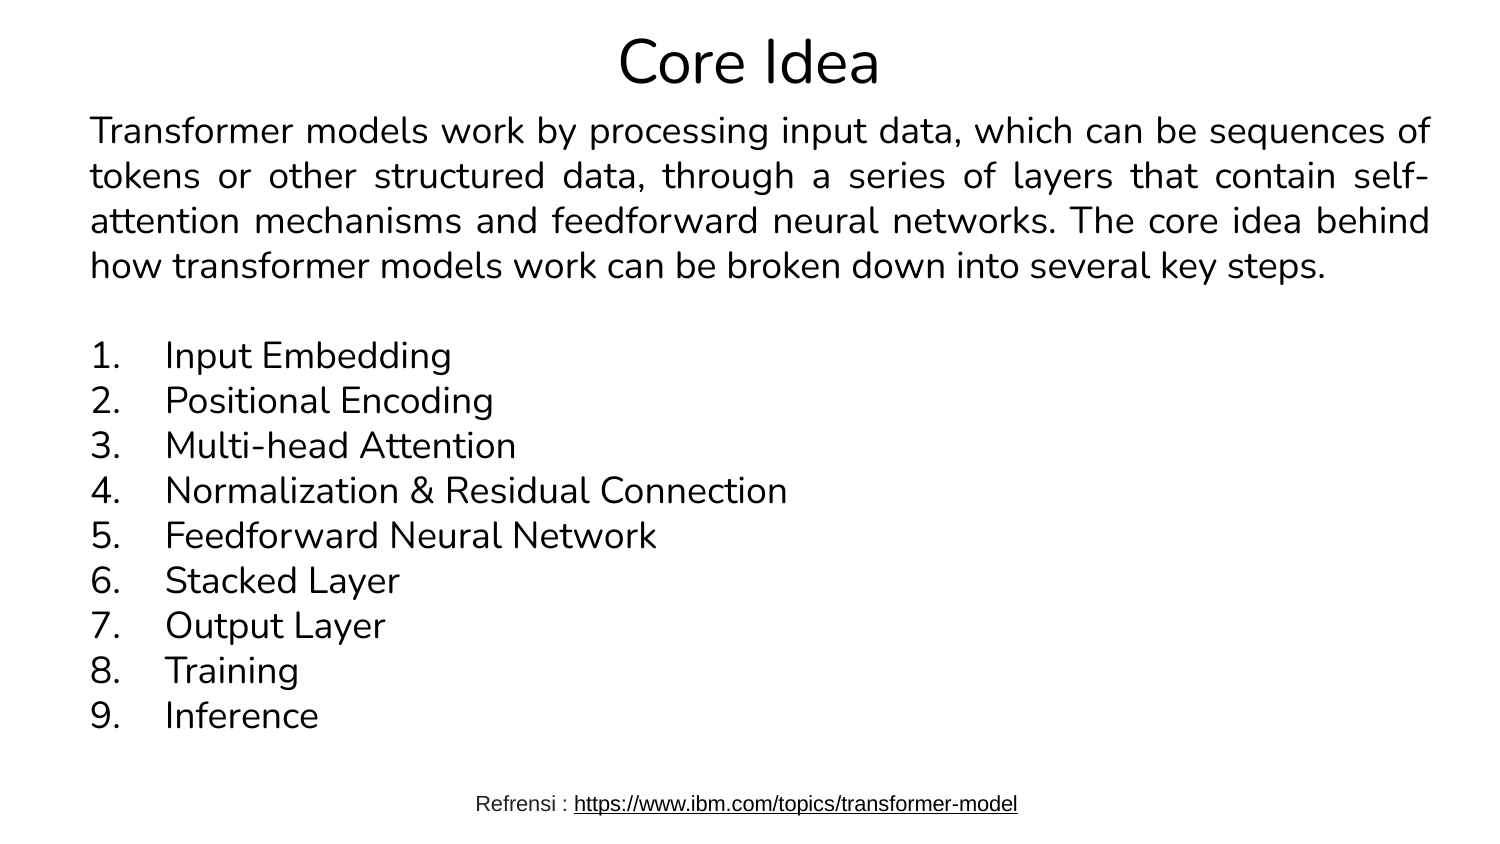

# Core Idea
Transformer models work by processing input data, which can be sequences of tokens or other structured data, through a series of layers that contain self-attention mechanisms and feedforward neural networks. The core idea behind how transformer models work can be broken down into several key steps.

Input Embedding
Positional Encoding
Multi-head Attention
Normalization & Residual Connection
Feedforward Neural Network
Stacked Layer
Output Layer
Training
Inference
Refrensi : https://www.ibm.com/topics/transformer-model